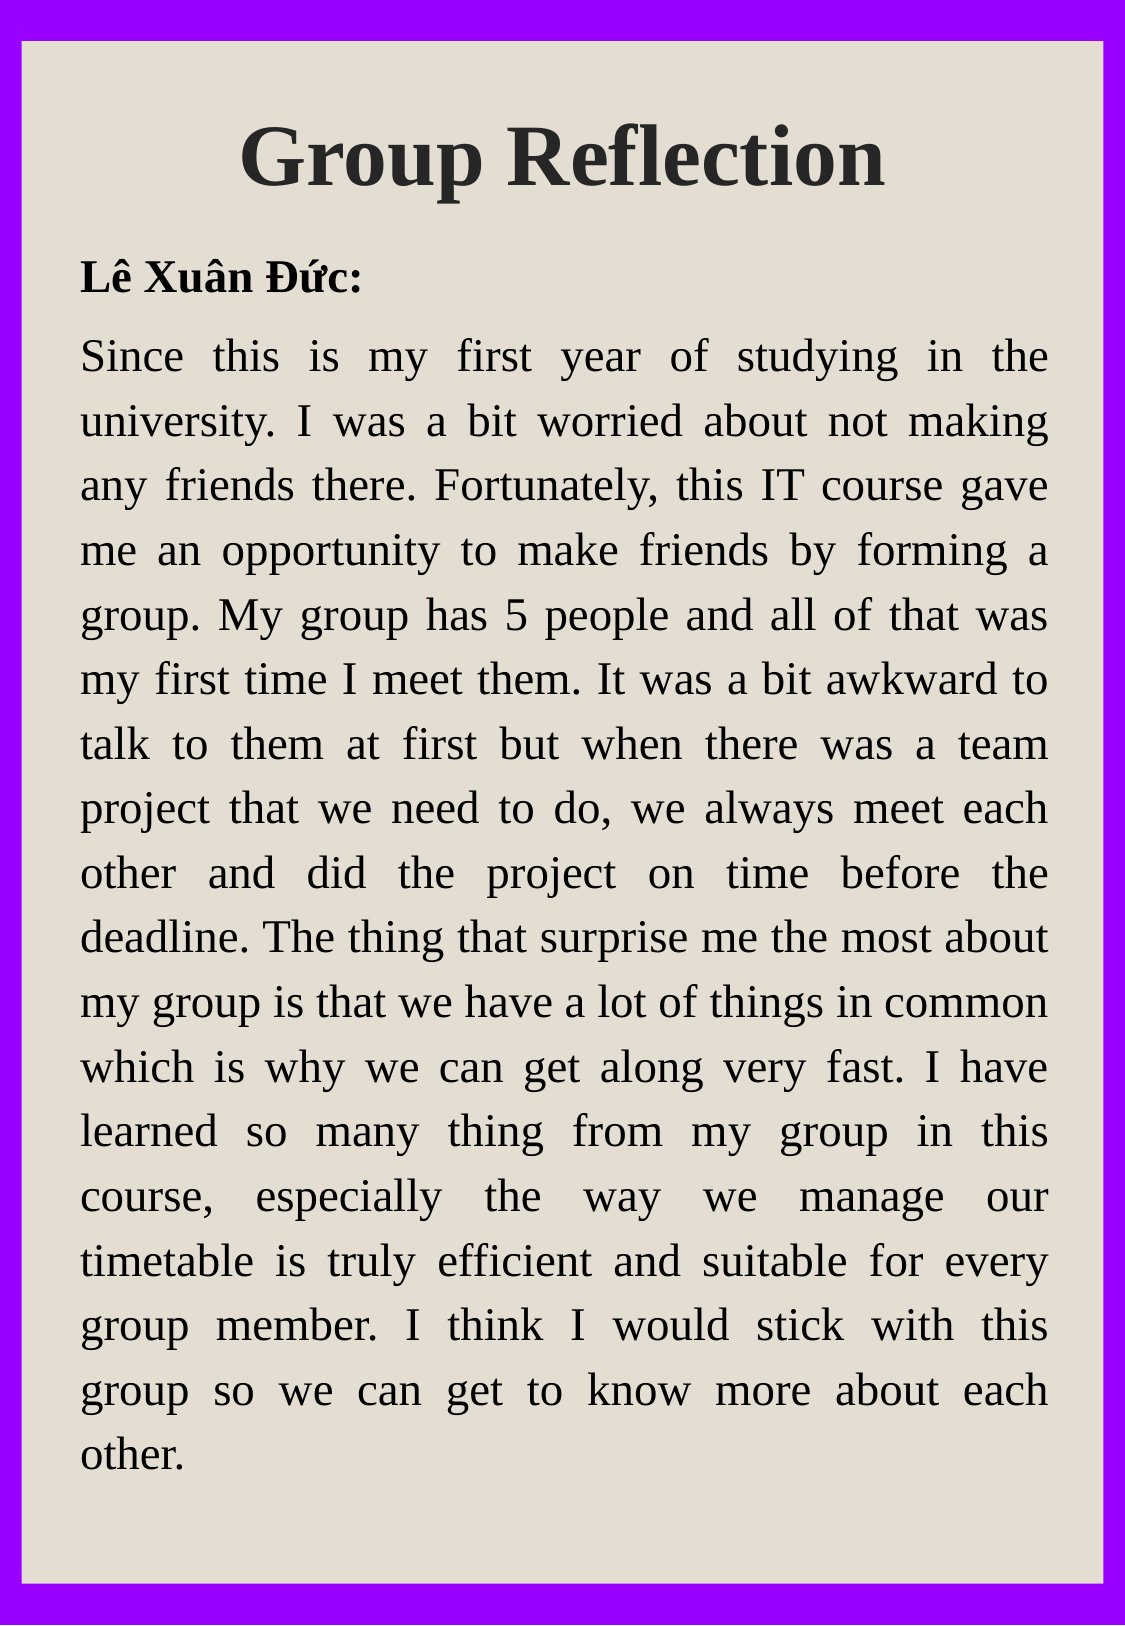

# Group Reflection
Lê Xuân Đức:
Since this is my first year of studying in the university. I was a bit worried about not making any friends there. Fortunately, this IT course gave me an opportunity to make friends by forming a group. My group has 5 people and all of that was my first time I meet them. It was a bit awkward to talk to them at first but when there was a team project that we need to do, we always meet each other and did the project on time before the deadline. The thing that surprise me the most about my group is that we have a lot of things in common which is why we can get along very fast. I have learned so many thing from my group in this course, especially the way we manage our timetable is truly efficient and suitable for every group member. I think I would stick with this group so we can get to know more about each other.